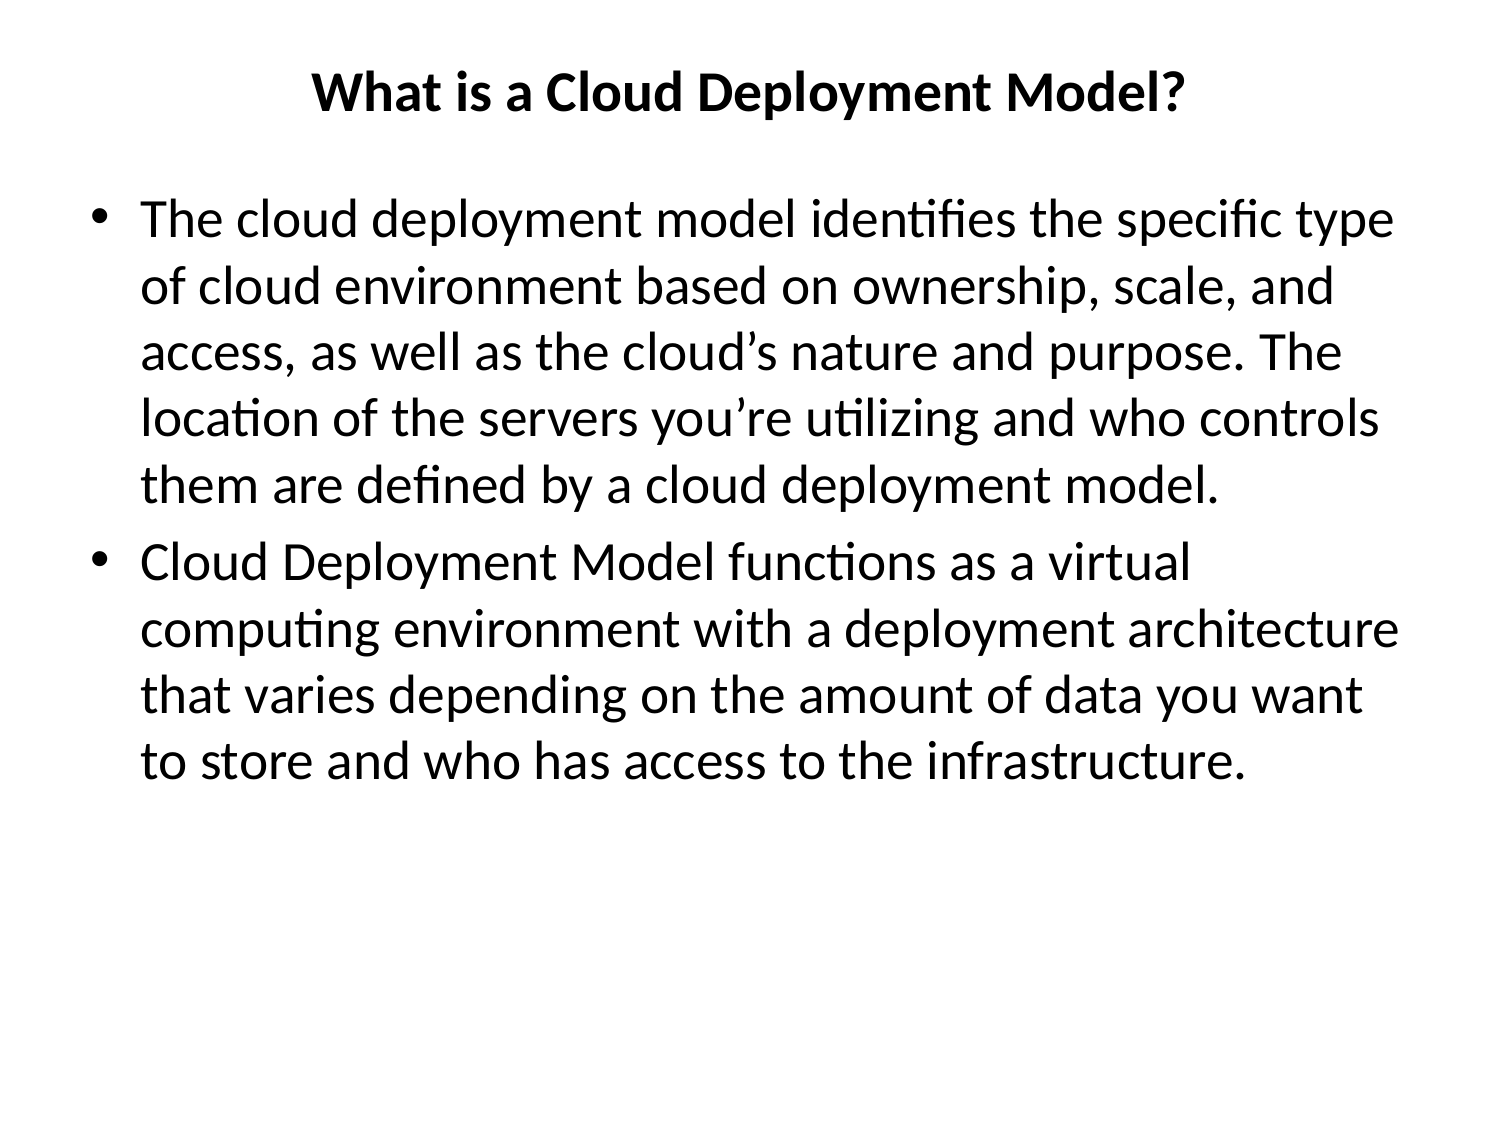

# What is a Cloud Deployment Model?
The cloud deployment model identifies the specific type of cloud environment based on ownership, scale, and access, as well as the cloud’s nature and purpose. The location of the servers you’re utilizing and who controls them are defined by a cloud deployment model.
Cloud Deployment Model functions as a virtual computing environment with a deployment architecture that varies depending on the amount of data you want to store and who has access to the infrastructure.